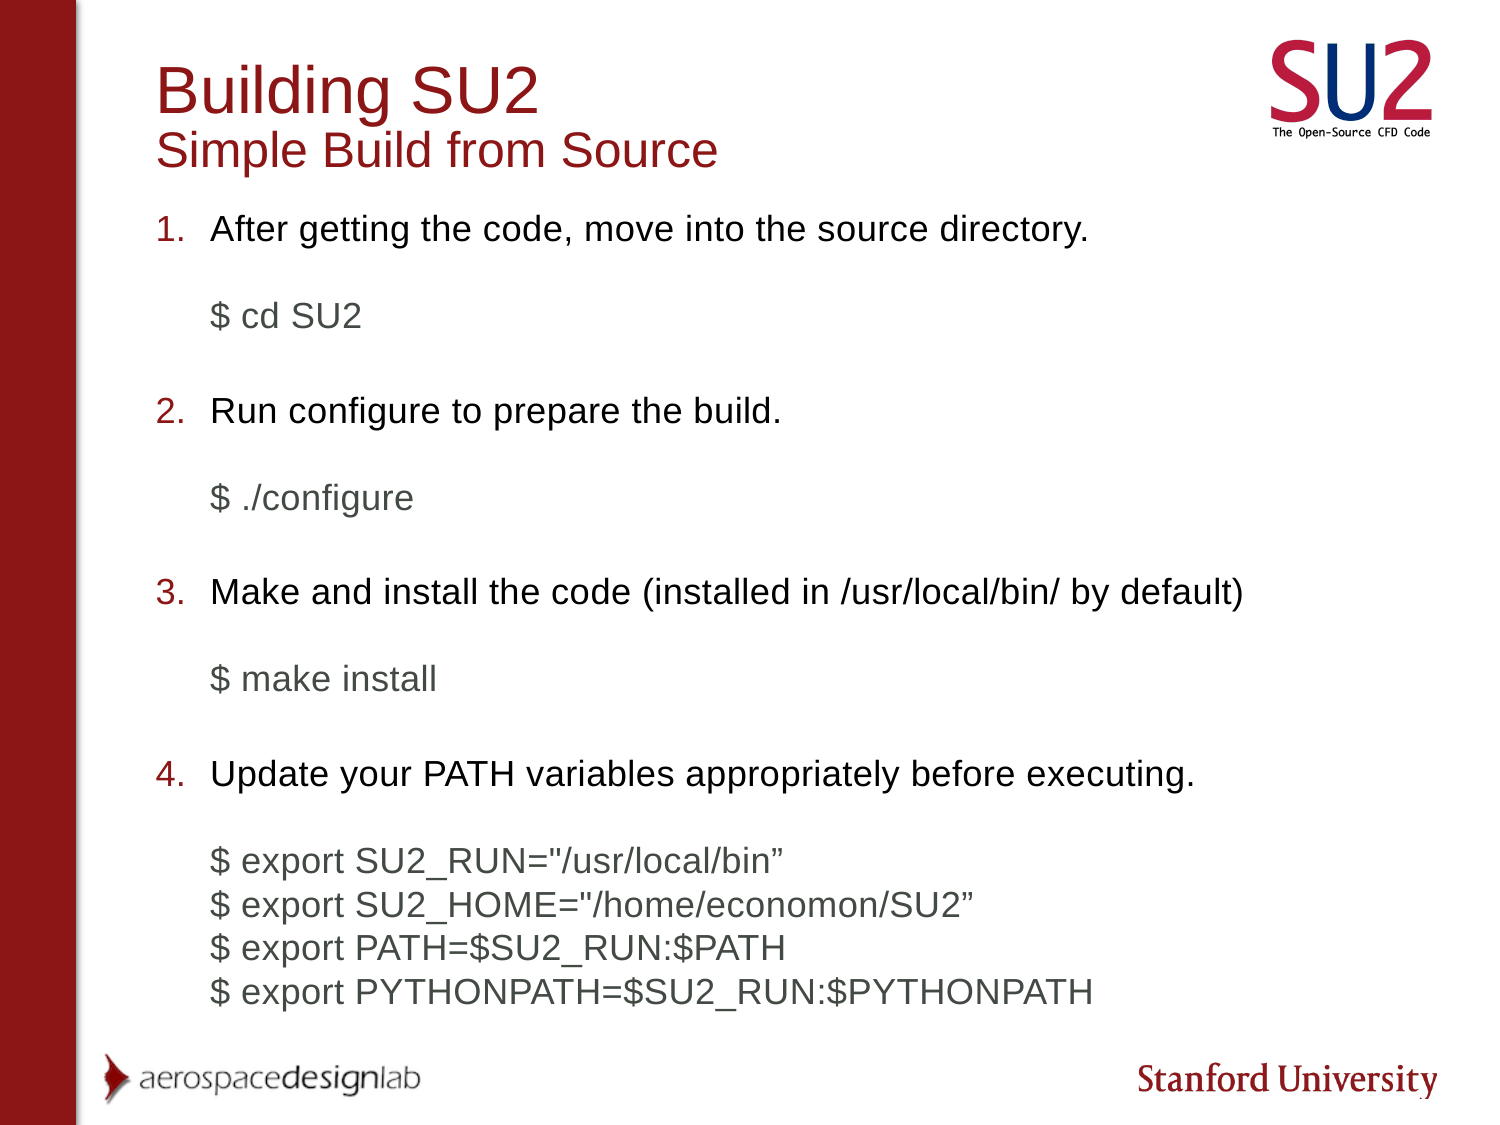

# Building SU2 Simple Build from Source
After getting the code, move into the source directory.
$ cd SU2
Run configure to prepare the build.
$ ./configure
Make and install the code (installed in /usr/local/bin/ by default)
$ make install
Update your PATH variables appropriately before executing.
$ export SU2_RUN="/usr/local/bin”
$ export SU2_HOME="/home/economon/SU2”
$ export PATH=$SU2_RUN:$PATH
$ export PYTHONPATH=$SU2_RUN:$PYTHONPATH